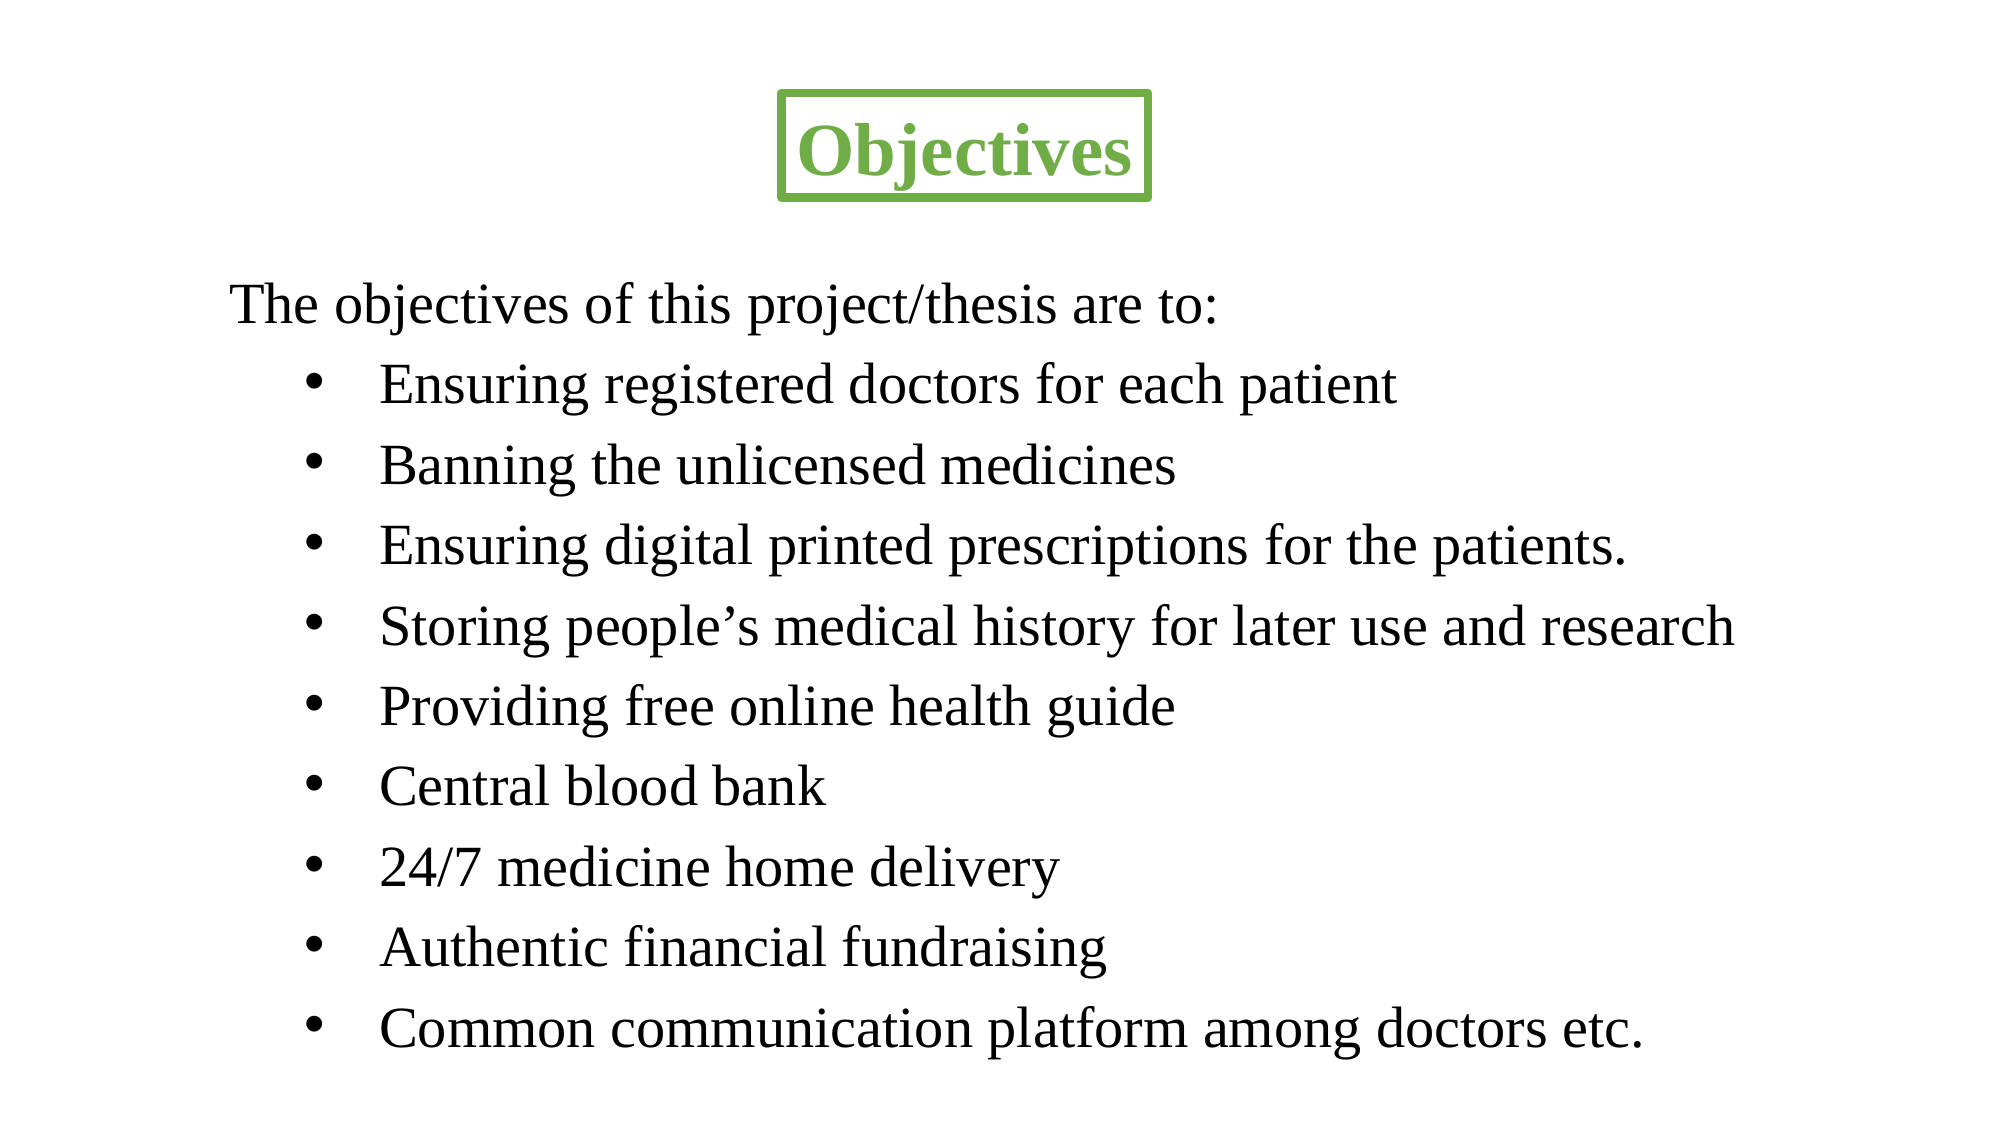

Objectives
The objectives of this project/thesis are to:
Ensuring registered doctors for each patient
Banning the unlicensed medicines
Ensuring digital printed prescriptions for the patients.
Storing people’s medical history for later use and research
Providing free online health guide
Central blood bank
24/7 medicine home delivery
Authentic financial fundraising
Common communication platform among doctors etc.